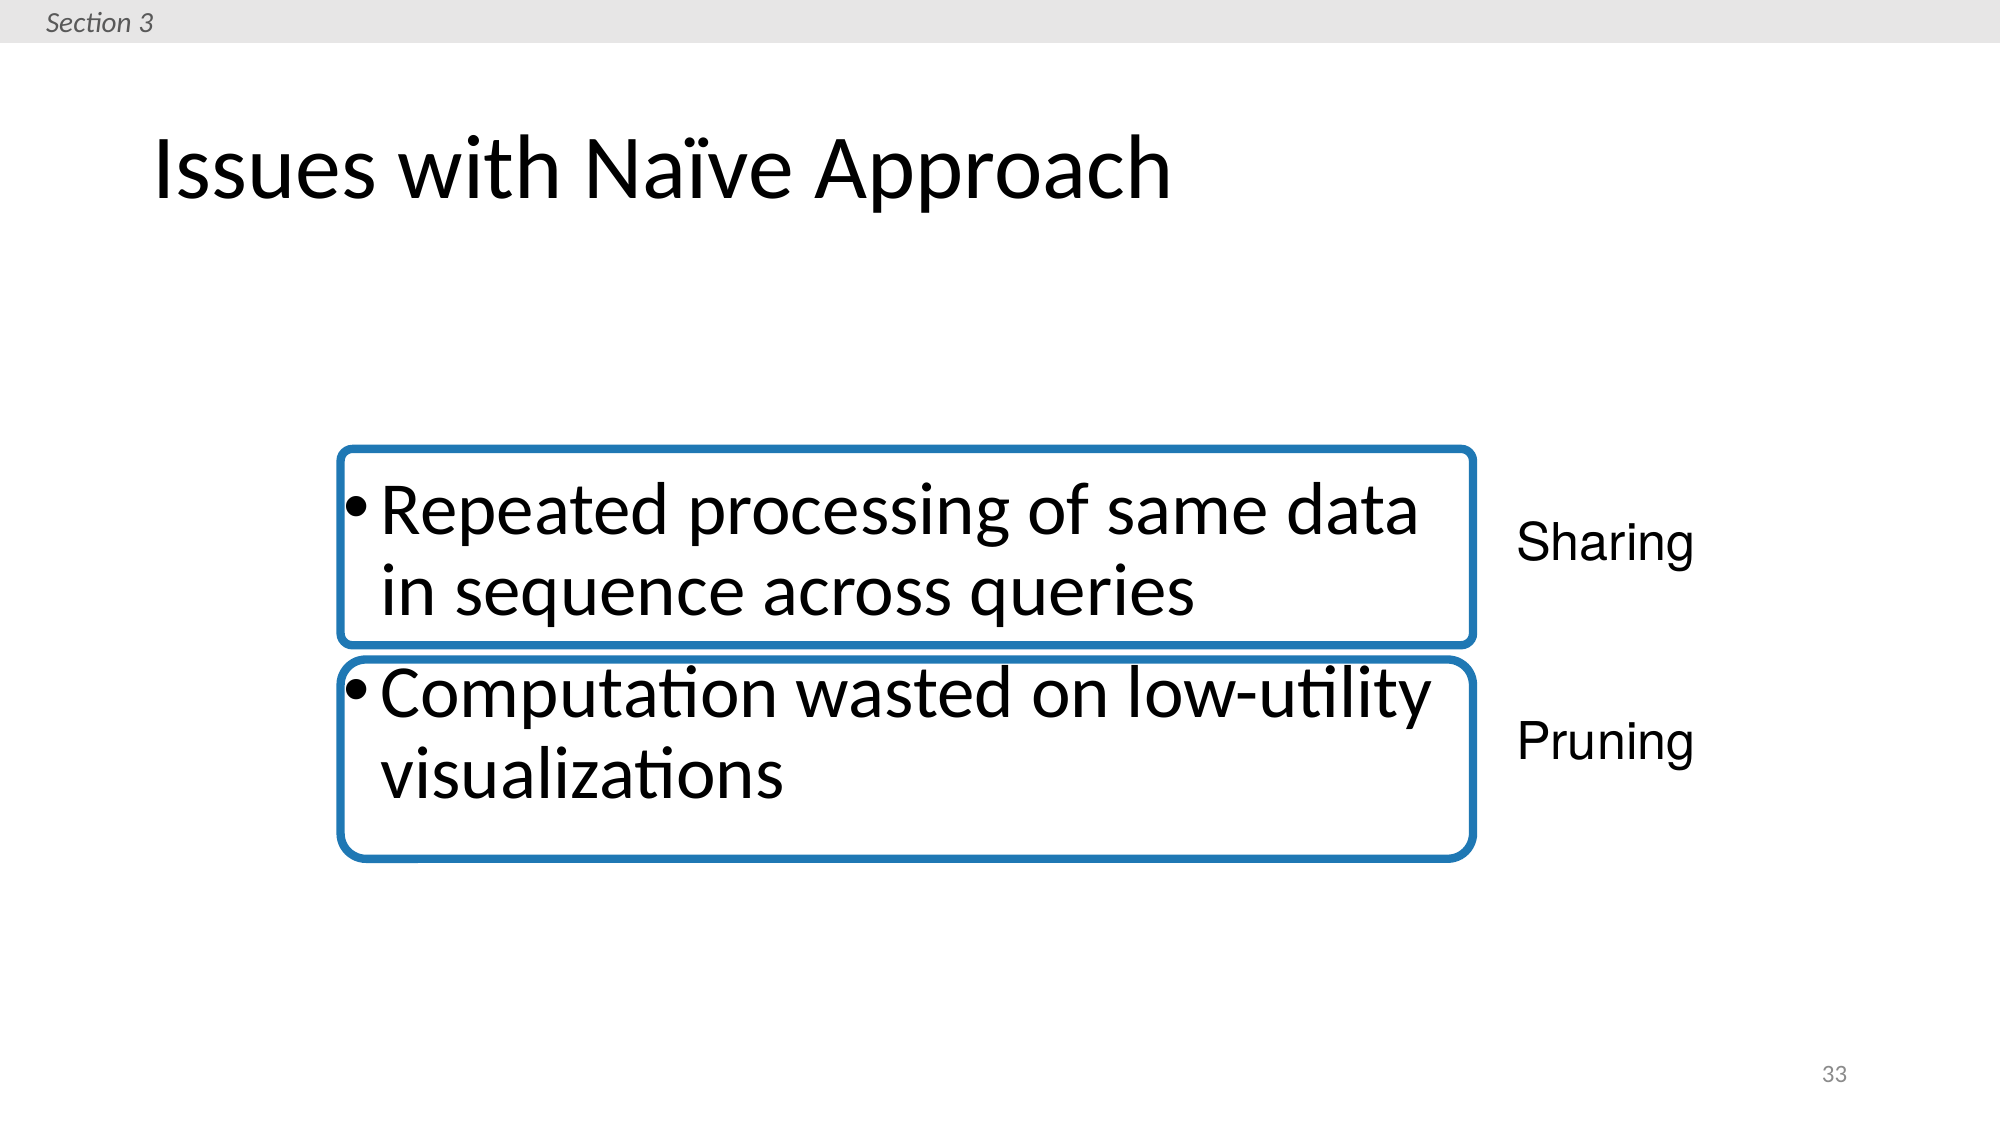

Section 3
# Issues with Naïve Approach

Repeated processing of same data in sequence across queries
Computation wasted on low-utility visualizations

Sharing

Pruning
33